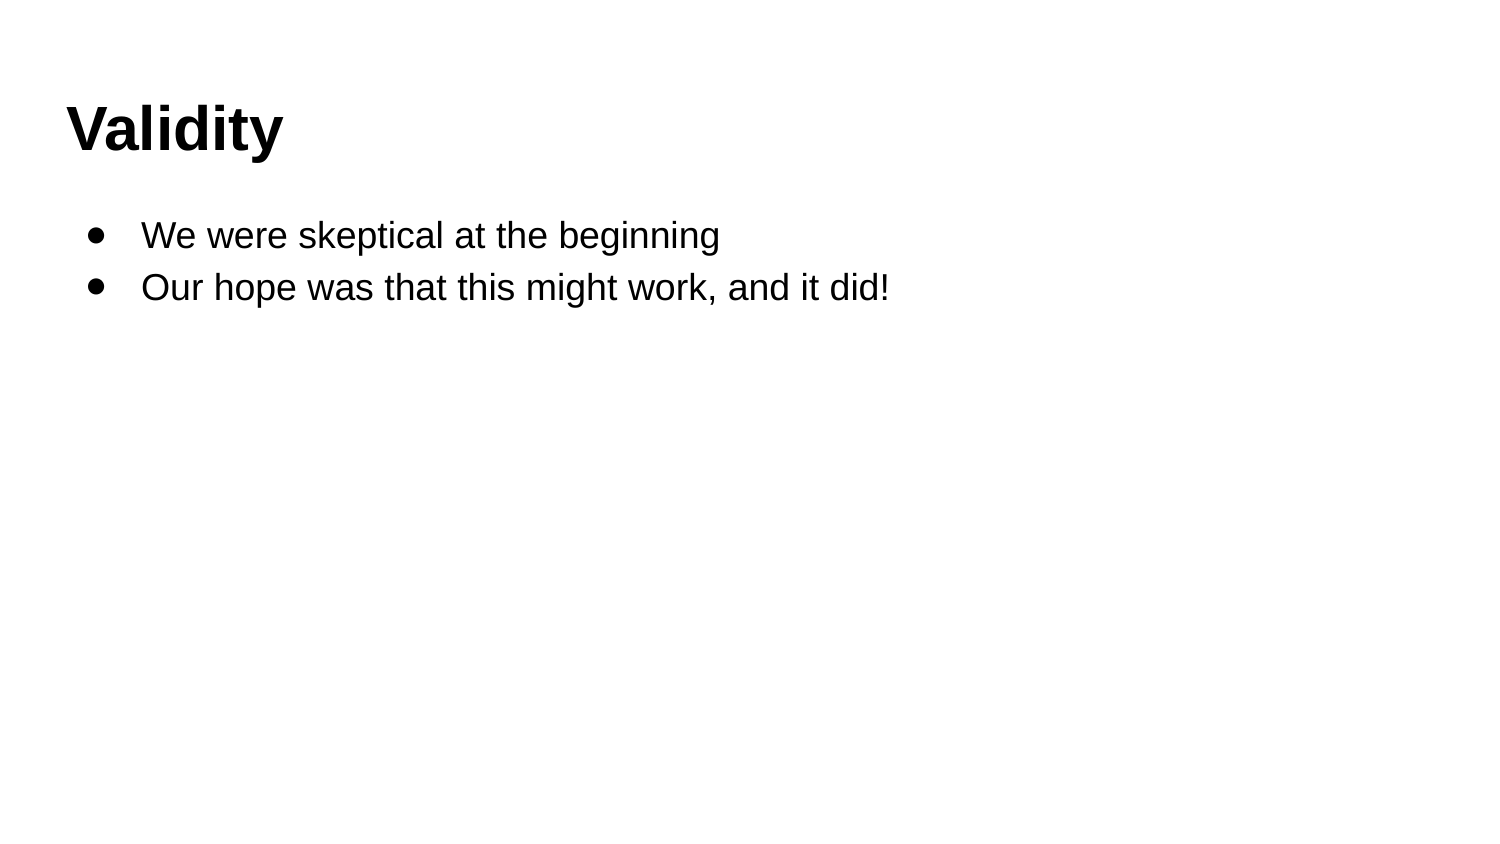

# Validity
We were skeptical at the beginning
Our hope was that this might work, and it did!